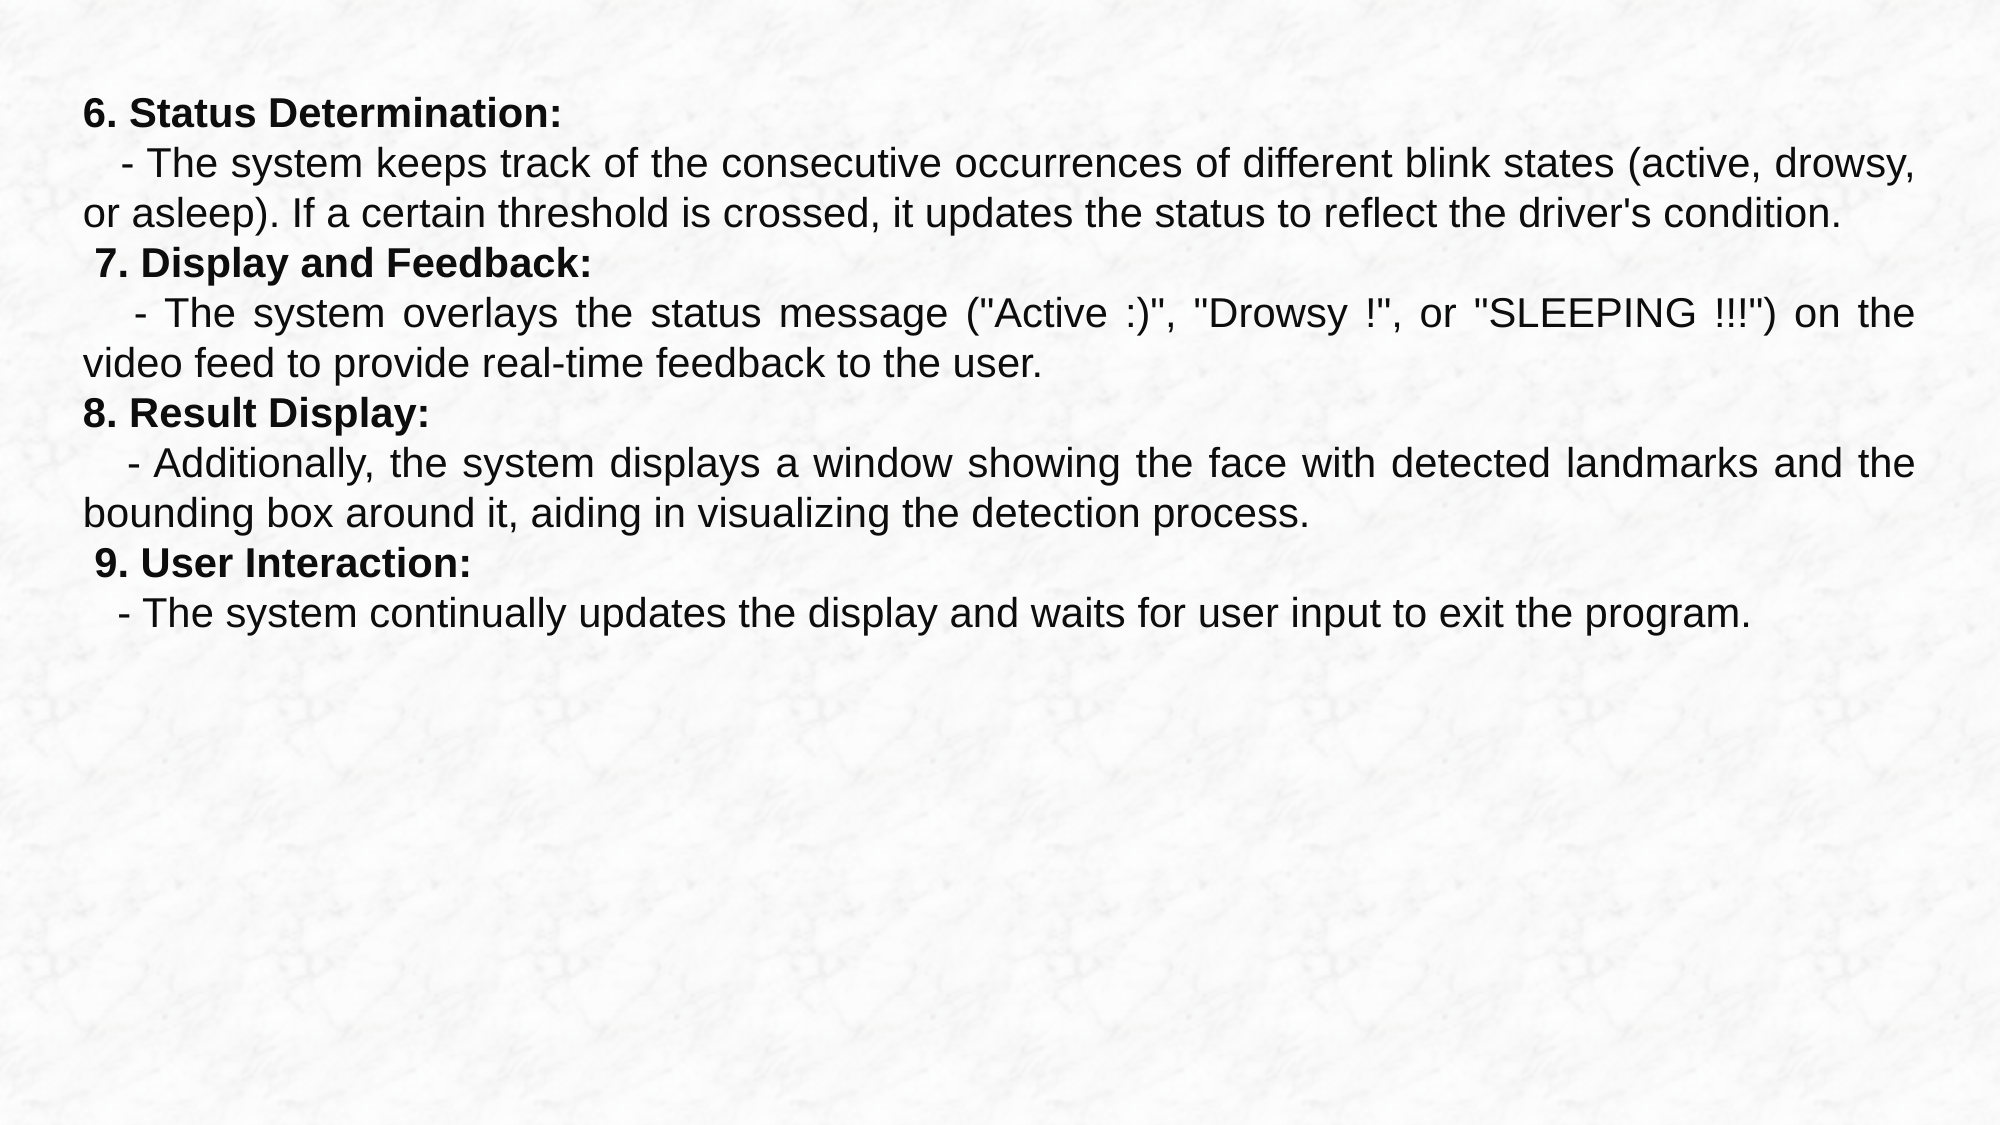

6. Status Determination:
   - The system keeps track of the consecutive occurrences of different blink states (active, drowsy, or asleep). If a certain threshold is crossed, it updates the status to reflect the driver's condition.
 7. Display and Feedback:
   - The system overlays the status message ("Active :)", "Drowsy !", or "SLEEPING !!!") on the video feed to provide real-time feedback to the user.
8. Result Display:
   - Additionally, the system displays a window showing the face with detected landmarks and the bounding box around it, aiding in visualizing the detection process.
 9. User Interaction:
   - The system continually updates the display and waits for user input to exit the program.